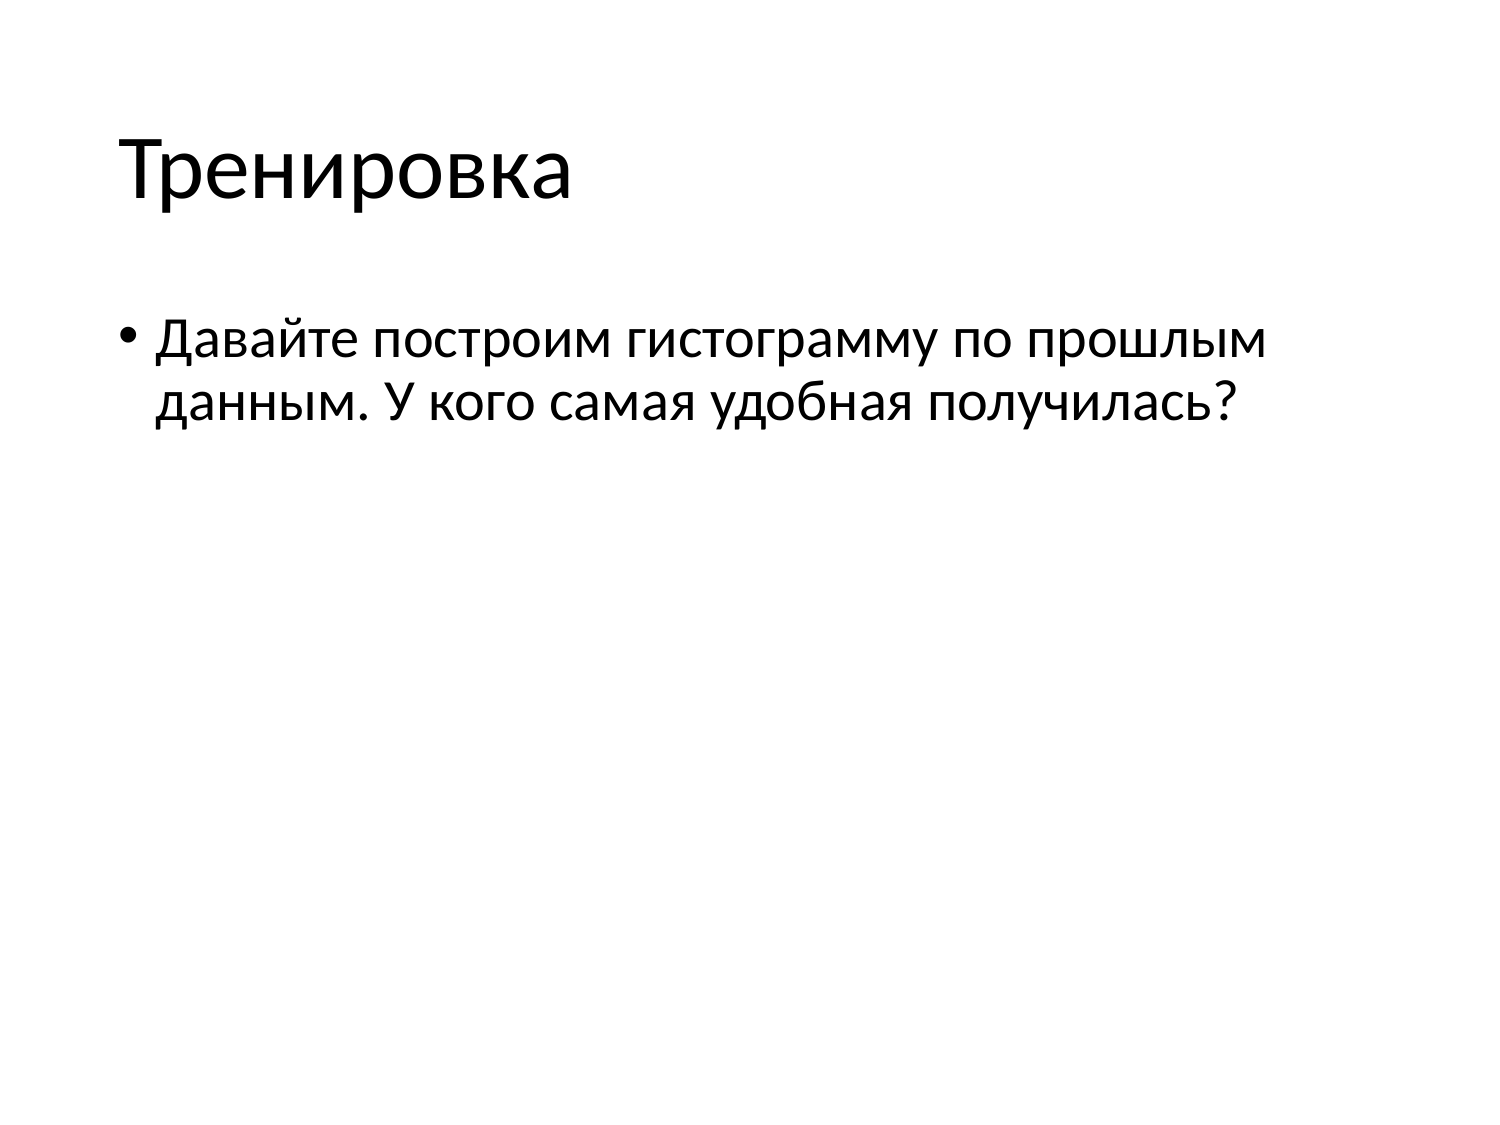

# Тренировка
Давайте построим гистограмму по прошлым данным. У кого самая удобная получилась?